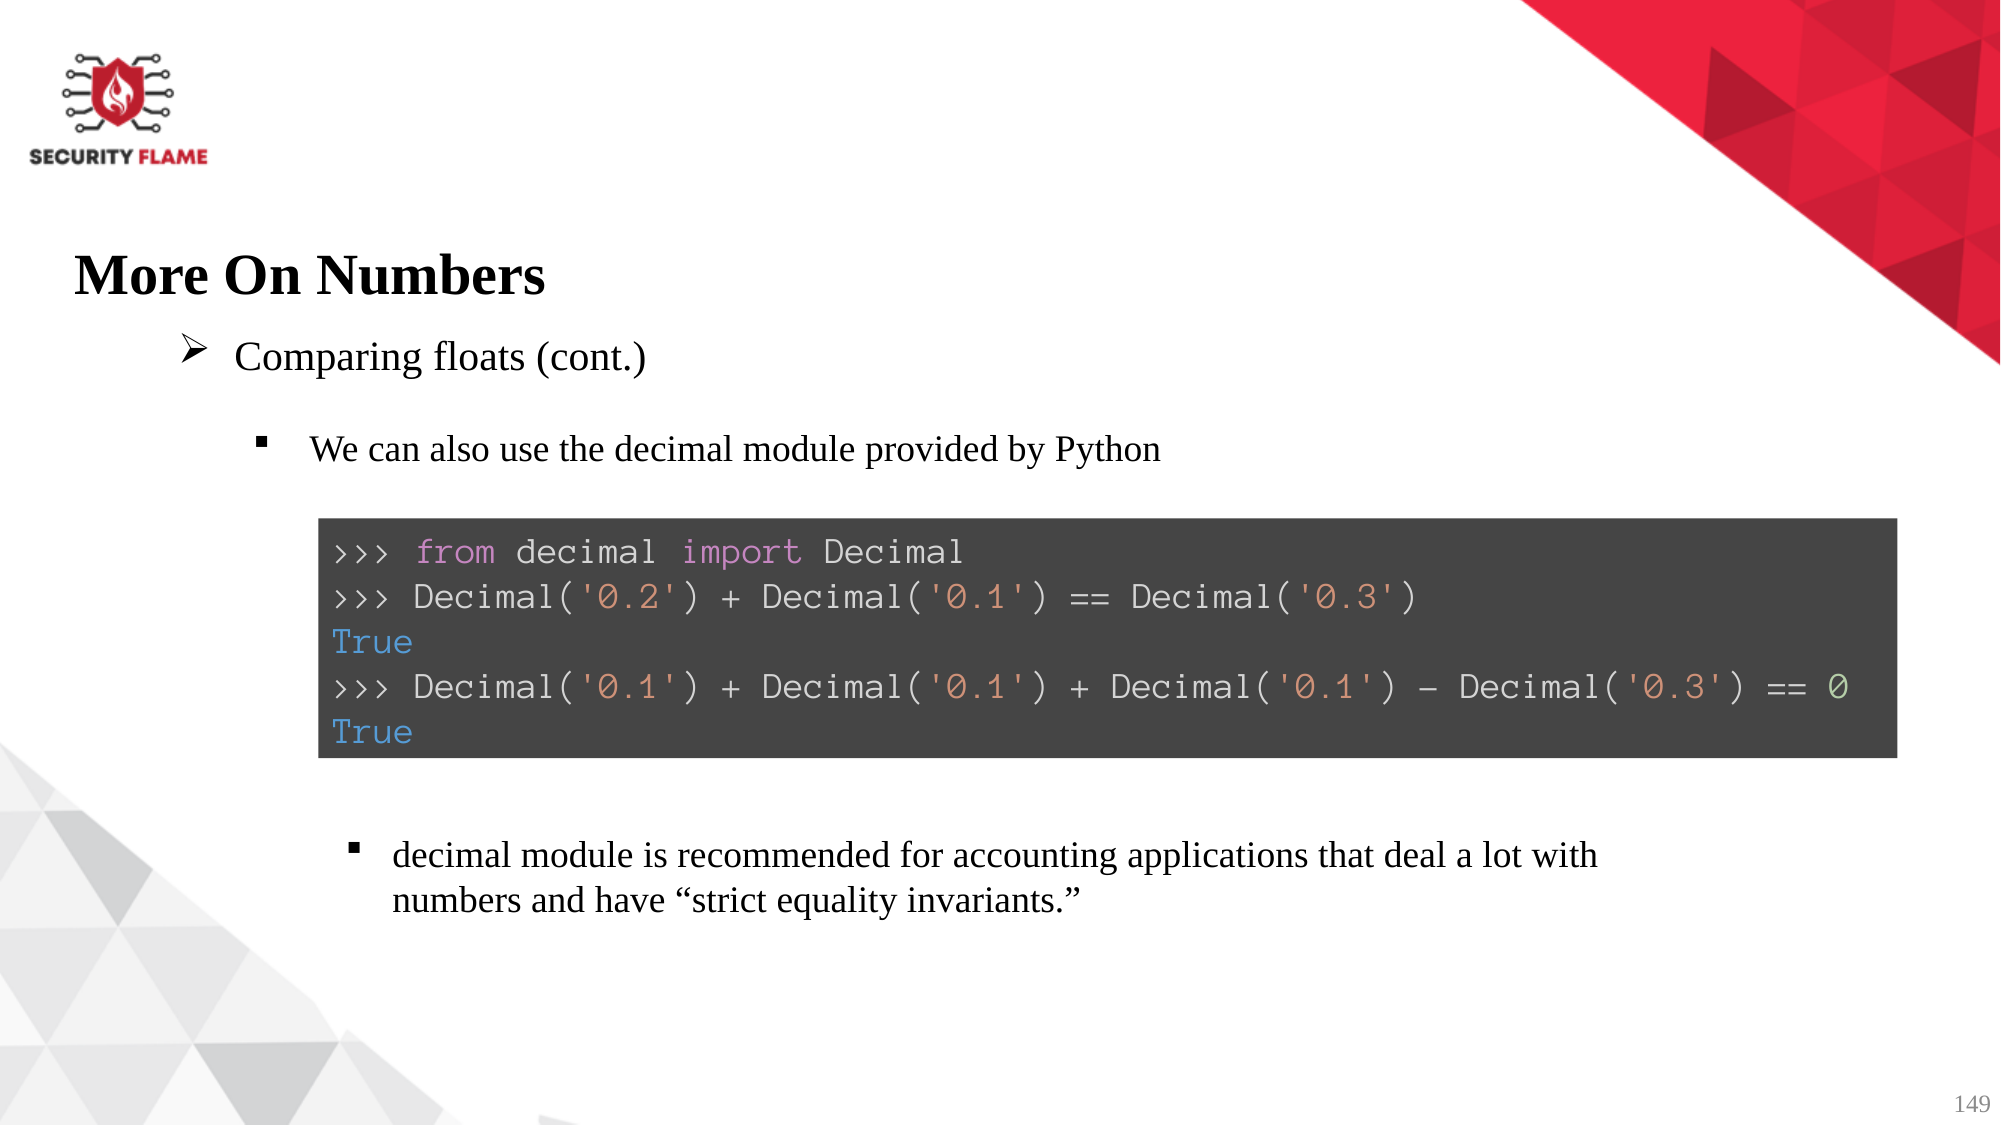

More On Numbers
Comparing floats (cont.)

We can also use the decimal module provided by Python
>>> from decimal import Decimal
>>> Decimal('0.2') + Decimal('0.1') == Decimal('0.3')
True
>>> Decimal('0.1') + Decimal('0.1') + Decimal('0.1') - Decimal('0.3') == 0
True
decimal module is recommended for accounting applications that deal a lot with numbers and have “strict equality invariants.”
149